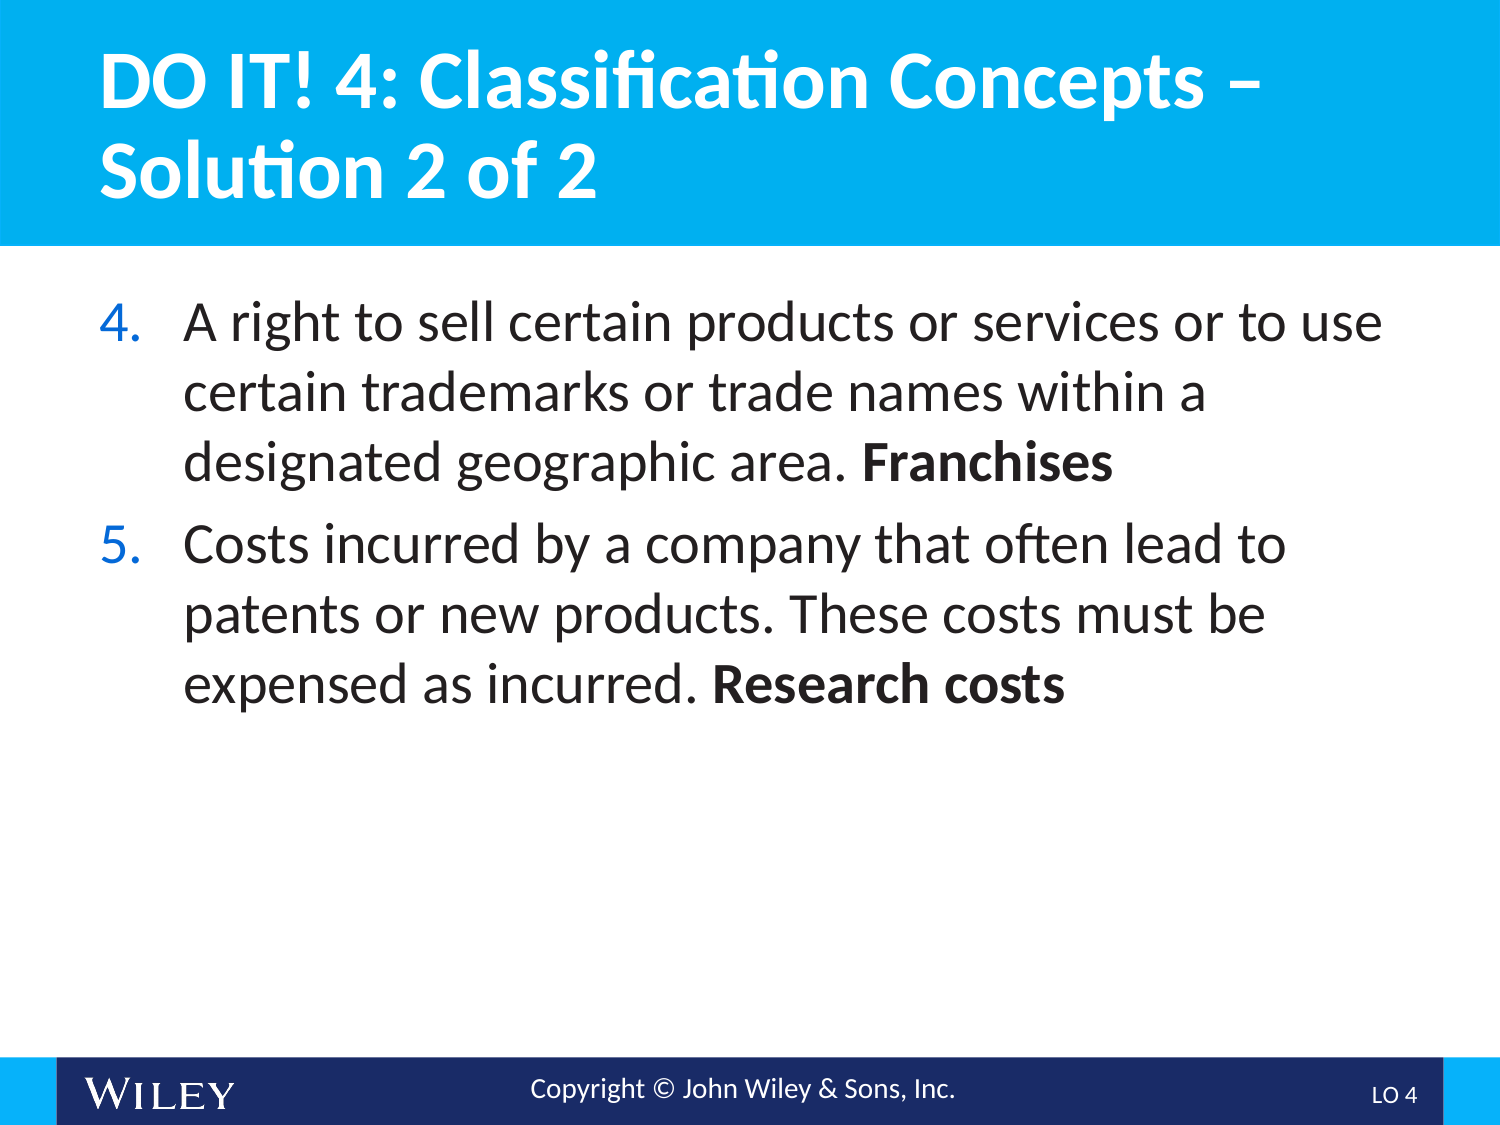

# DO IT! 4: Classification Concepts – Solution 2 of 2
A right to sell certain products or services or to use certain trademarks or trade names within a designated geographic area. Franchises
Costs incurred by a company that often lead to patents or new products. These costs must be expensed as incurred. Research costs
L O 4